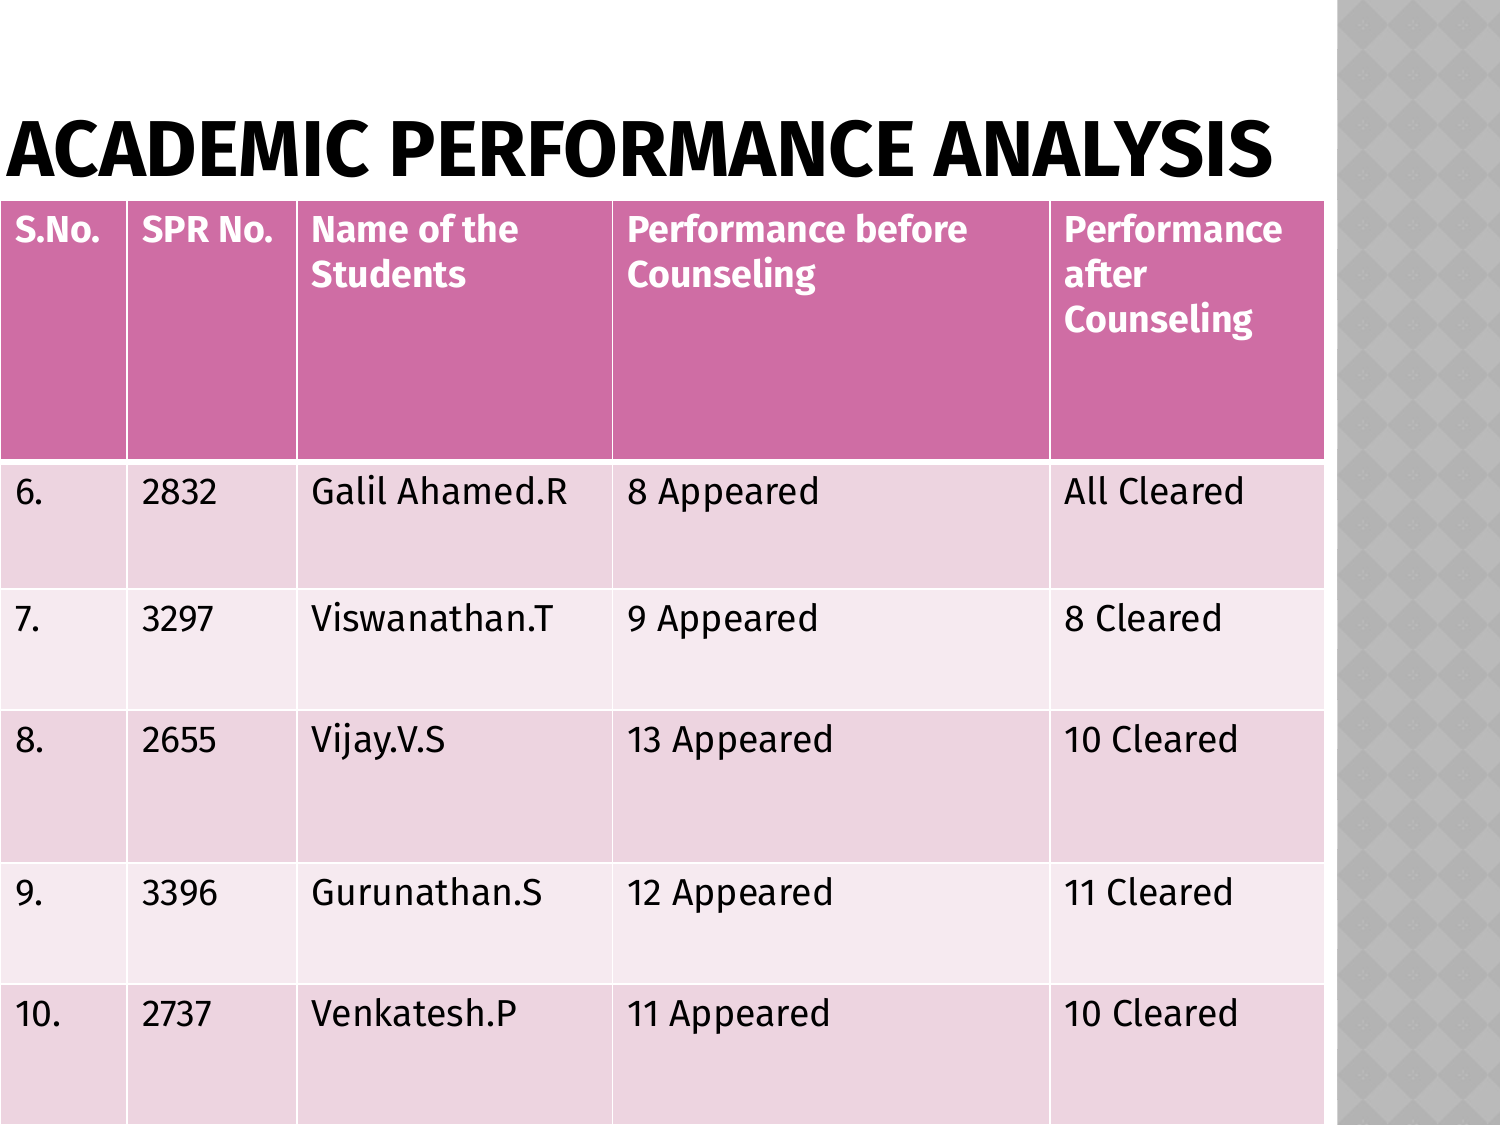

# Academic Performance Analysis
| S.No. | SPR No. | Name of the Students | Performance before Counseling | Performance after Counseling |
| --- | --- | --- | --- | --- |
| 6. | 2832 | Galil Ahamed.R | 8 Appeared | All Cleared |
| 7. | 3297 | Viswanathan.T | 9 Appeared | 8 Cleared |
| 8. | 2655 | Vijay.V.S | 13 Appeared | 10 Cleared |
| 9. | 3396 | Gurunathan.S | 12 Appeared | 11 Cleared |
| 10. | 2737 | Venkatesh.P | 11 Appeared | 10 Cleared |